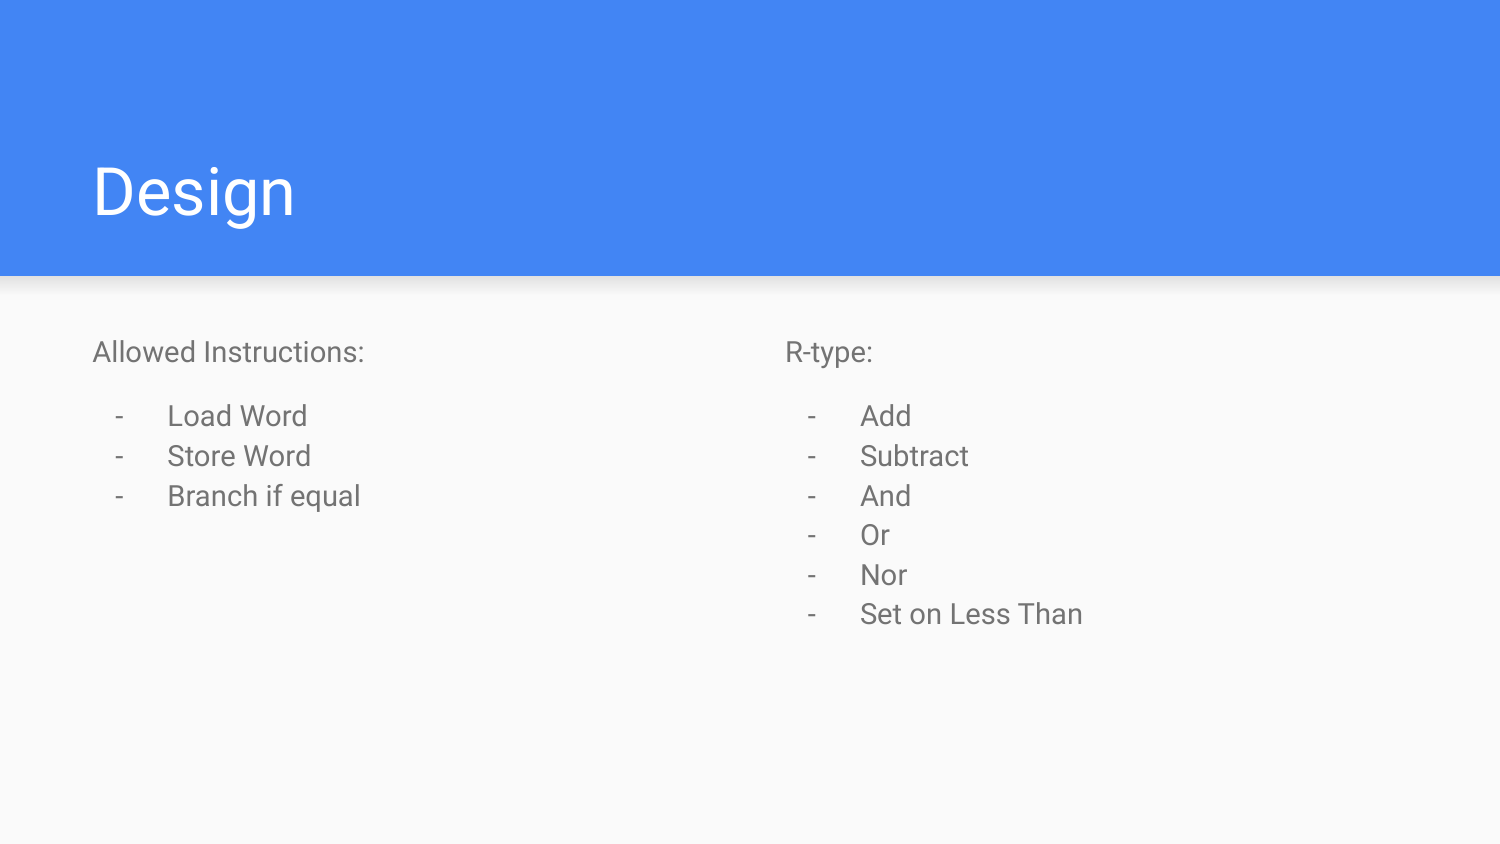

# Design
Allowed Instructions:
Load Word
Store Word
Branch if equal
R-type:
Add
Subtract
And
Or
Nor
Set on Less Than